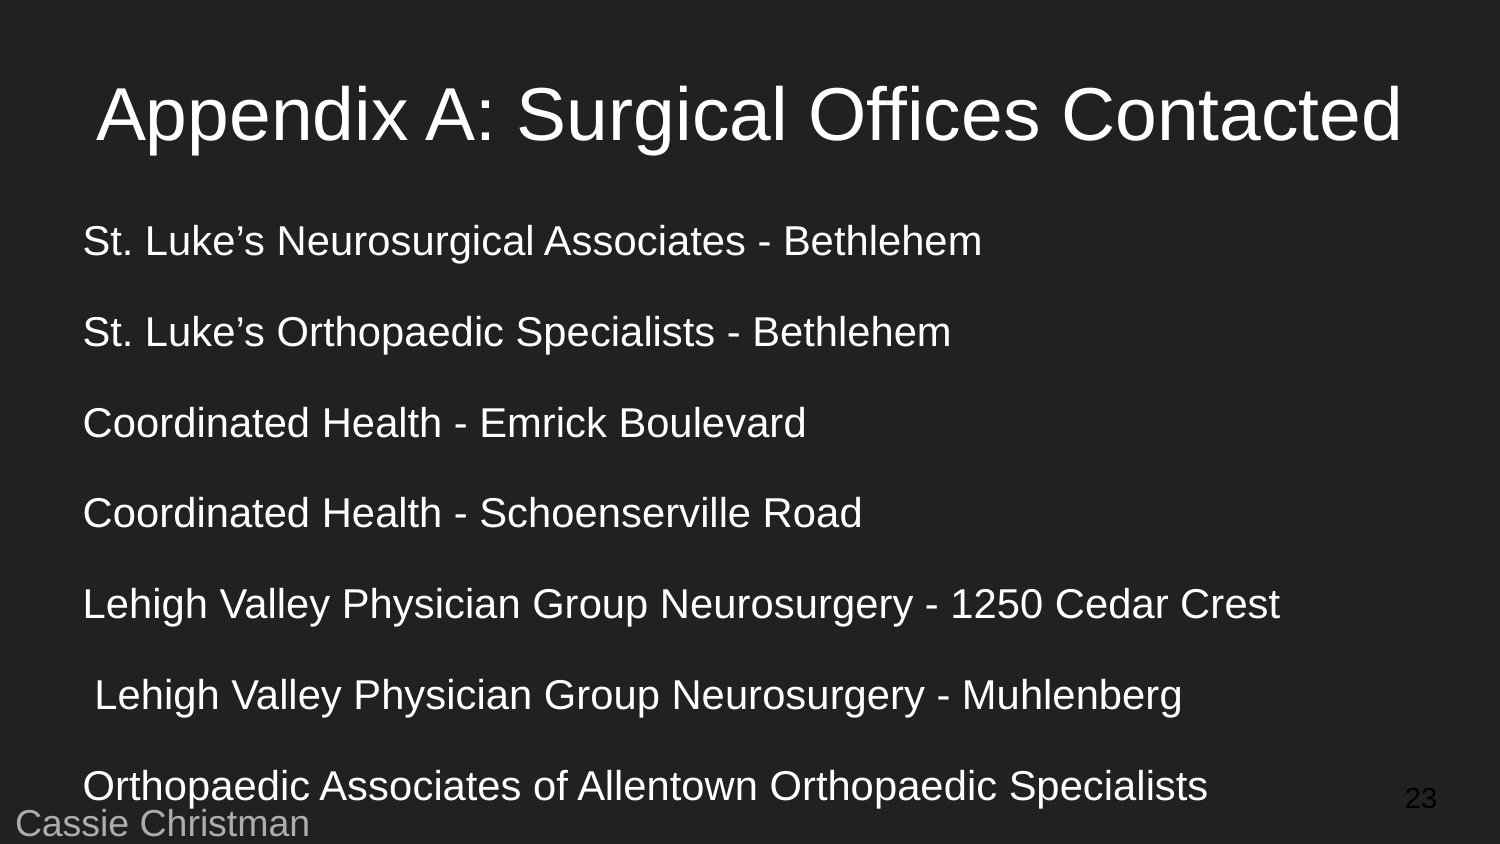

# Appendix A: Surgical Offices Contacted
St. Luke’s Neurosurgical Associates - Bethlehem
St. Luke’s Orthopaedic Specialists - Bethlehem
Coordinated Health - Emrick Boulevard
Coordinated Health - Schoenserville Road
Lehigh Valley Physician Group Neurosurgery - 1250 Cedar Crest
 Lehigh Valley Physician Group Neurosurgery - Muhlenberg
Orthopaedic Associates of Allentown Orthopaedic Specialists
The Reading Neck and Spine Center
23
Cassie Christman